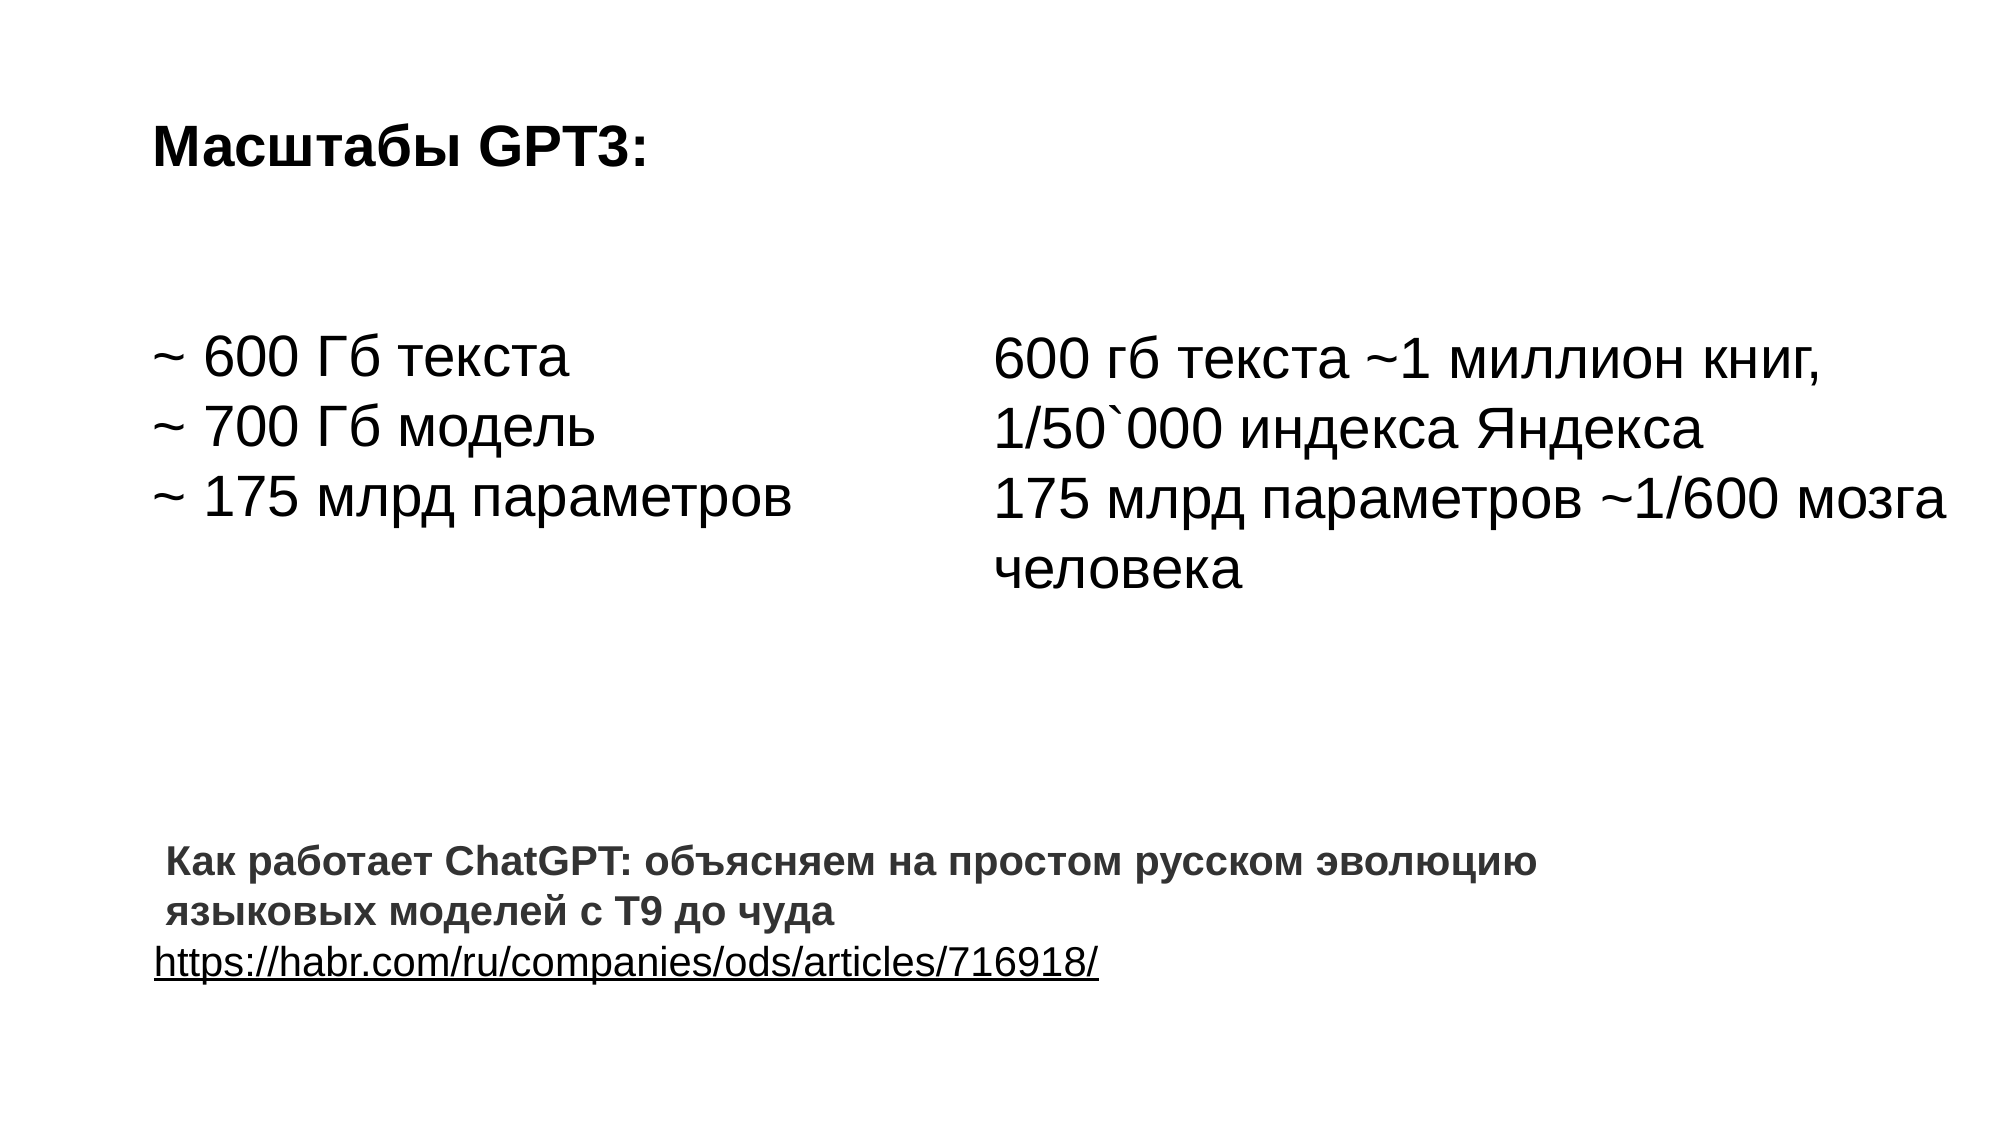

Масштабы GPT3:

~ 600 Гб текста
~ 700 Гб модель
~ 175 млрд параметров
600 гб текста ~1 миллион книг, 1/50`000 индекса Яндекса
175 млрд параметров ~1/600 мозга человека
Как работает ChatGPT: объясняем на простом русском эволюцию языковых моделей с T9 до чуда
https://habr.com/ru/companies/ods/articles/716918/